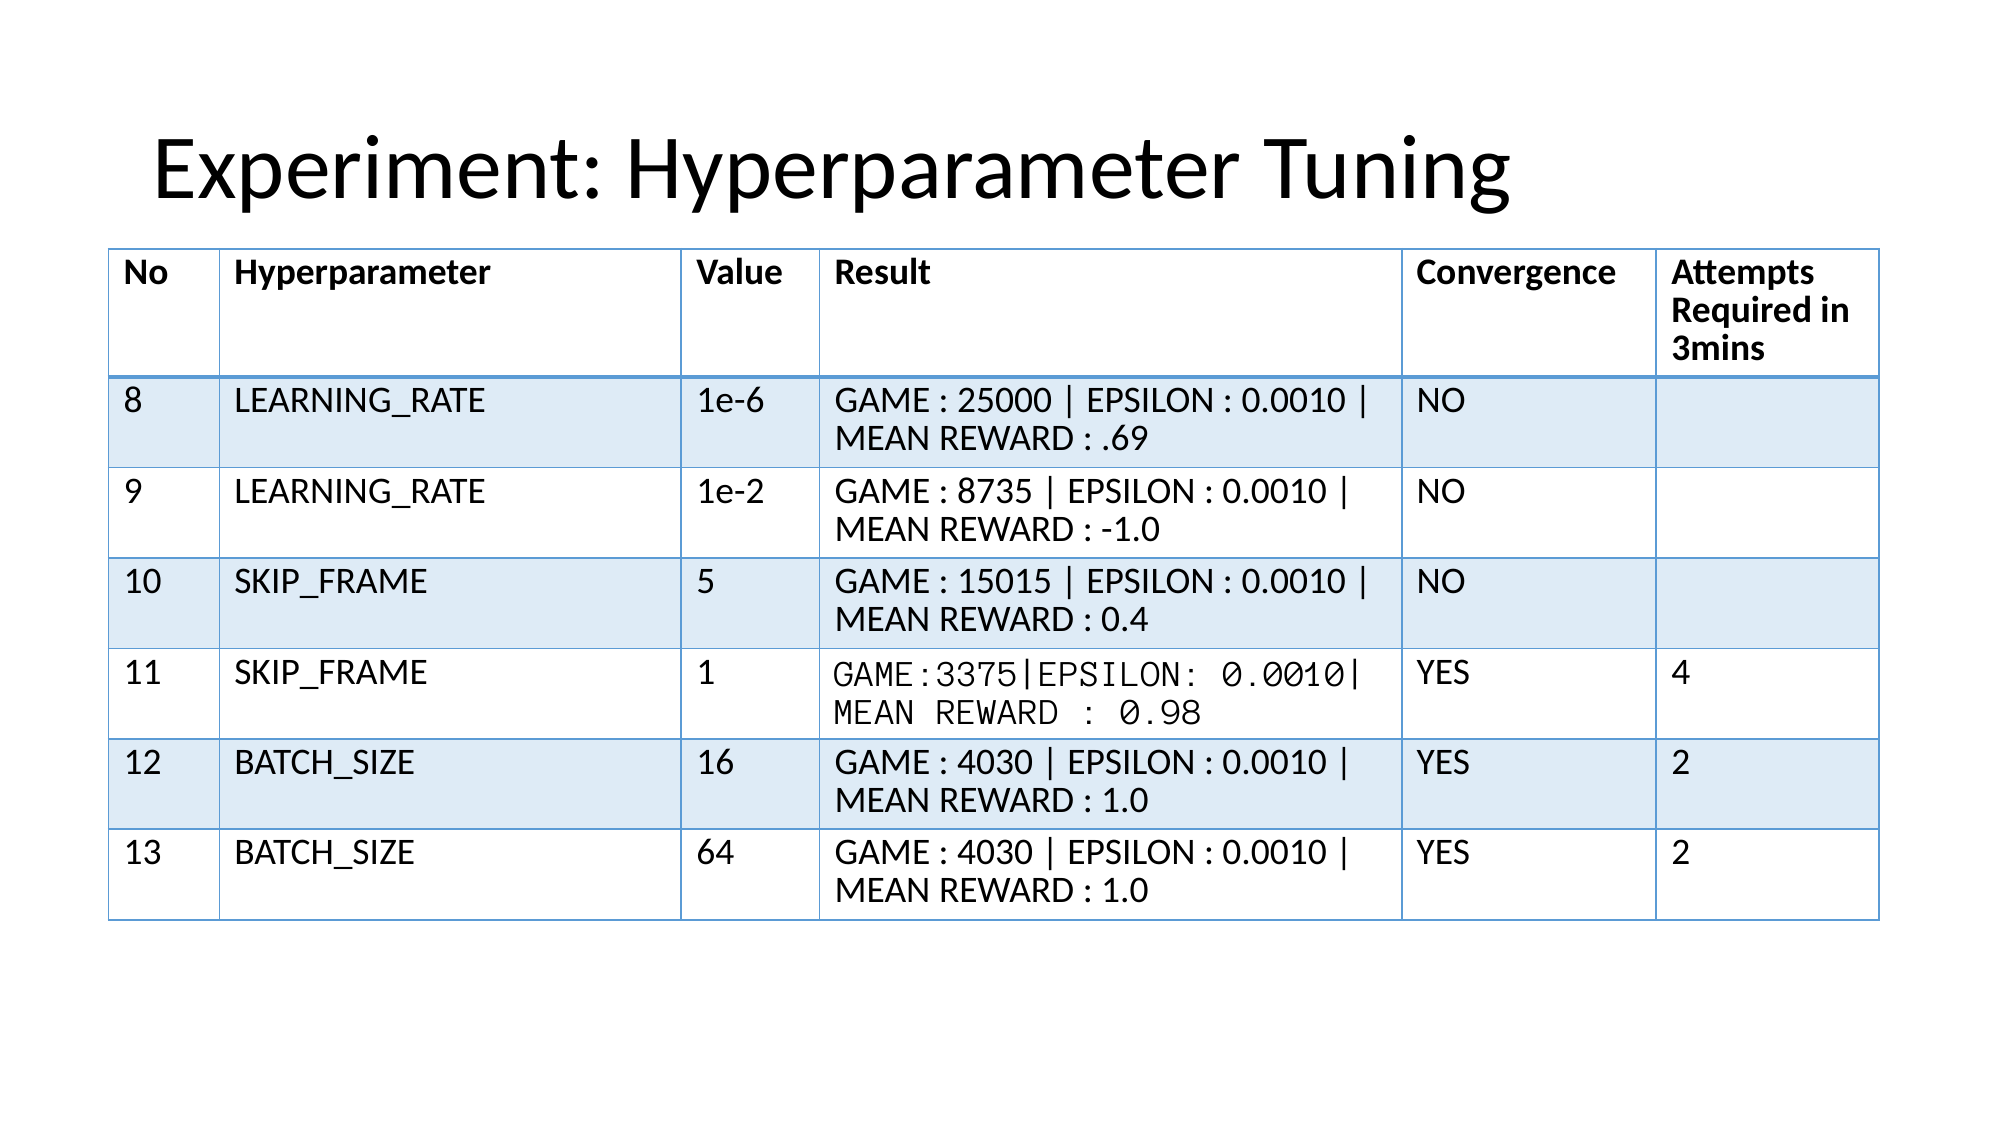

# Experiment: Hyperparameter Tuning
| No | Hyperparameter | Value | Result | Convergence | Attempts Required in 3mins |
| --- | --- | --- | --- | --- | --- |
| 8 | LEARNING\_RATE | 1e-6 | GAME : 25000 | EPSILON : 0.0010 | MEAN REWARD : .69 | NO |  |
| 9 | LEARNING\_RATE | 1e-2 | GAME : 8735 | EPSILON : 0.0010 | MEAN REWARD : -1.0 | NO |  |
| 10 | SKIP\_FRAME | 5 | GAME : 15015 | EPSILON : 0.0010 | MEAN REWARD : 0.4 | NO |  |
| 11 | SKIP\_FRAME | 1 | GAME:3375|EPSILON: 0.0010| MEAN REWARD : 0.98 | YES | 4 |
| 12 | BATCH\_SIZE | 16 | GAME : 4030 | EPSILON : 0.0010 | MEAN REWARD : 1.0 | YES | 2 |
| 13 | BATCH\_SIZE | 64 | GAME : 4030 | EPSILON : 0.0010 | MEAN REWARD : 1.0 | YES | 2 |